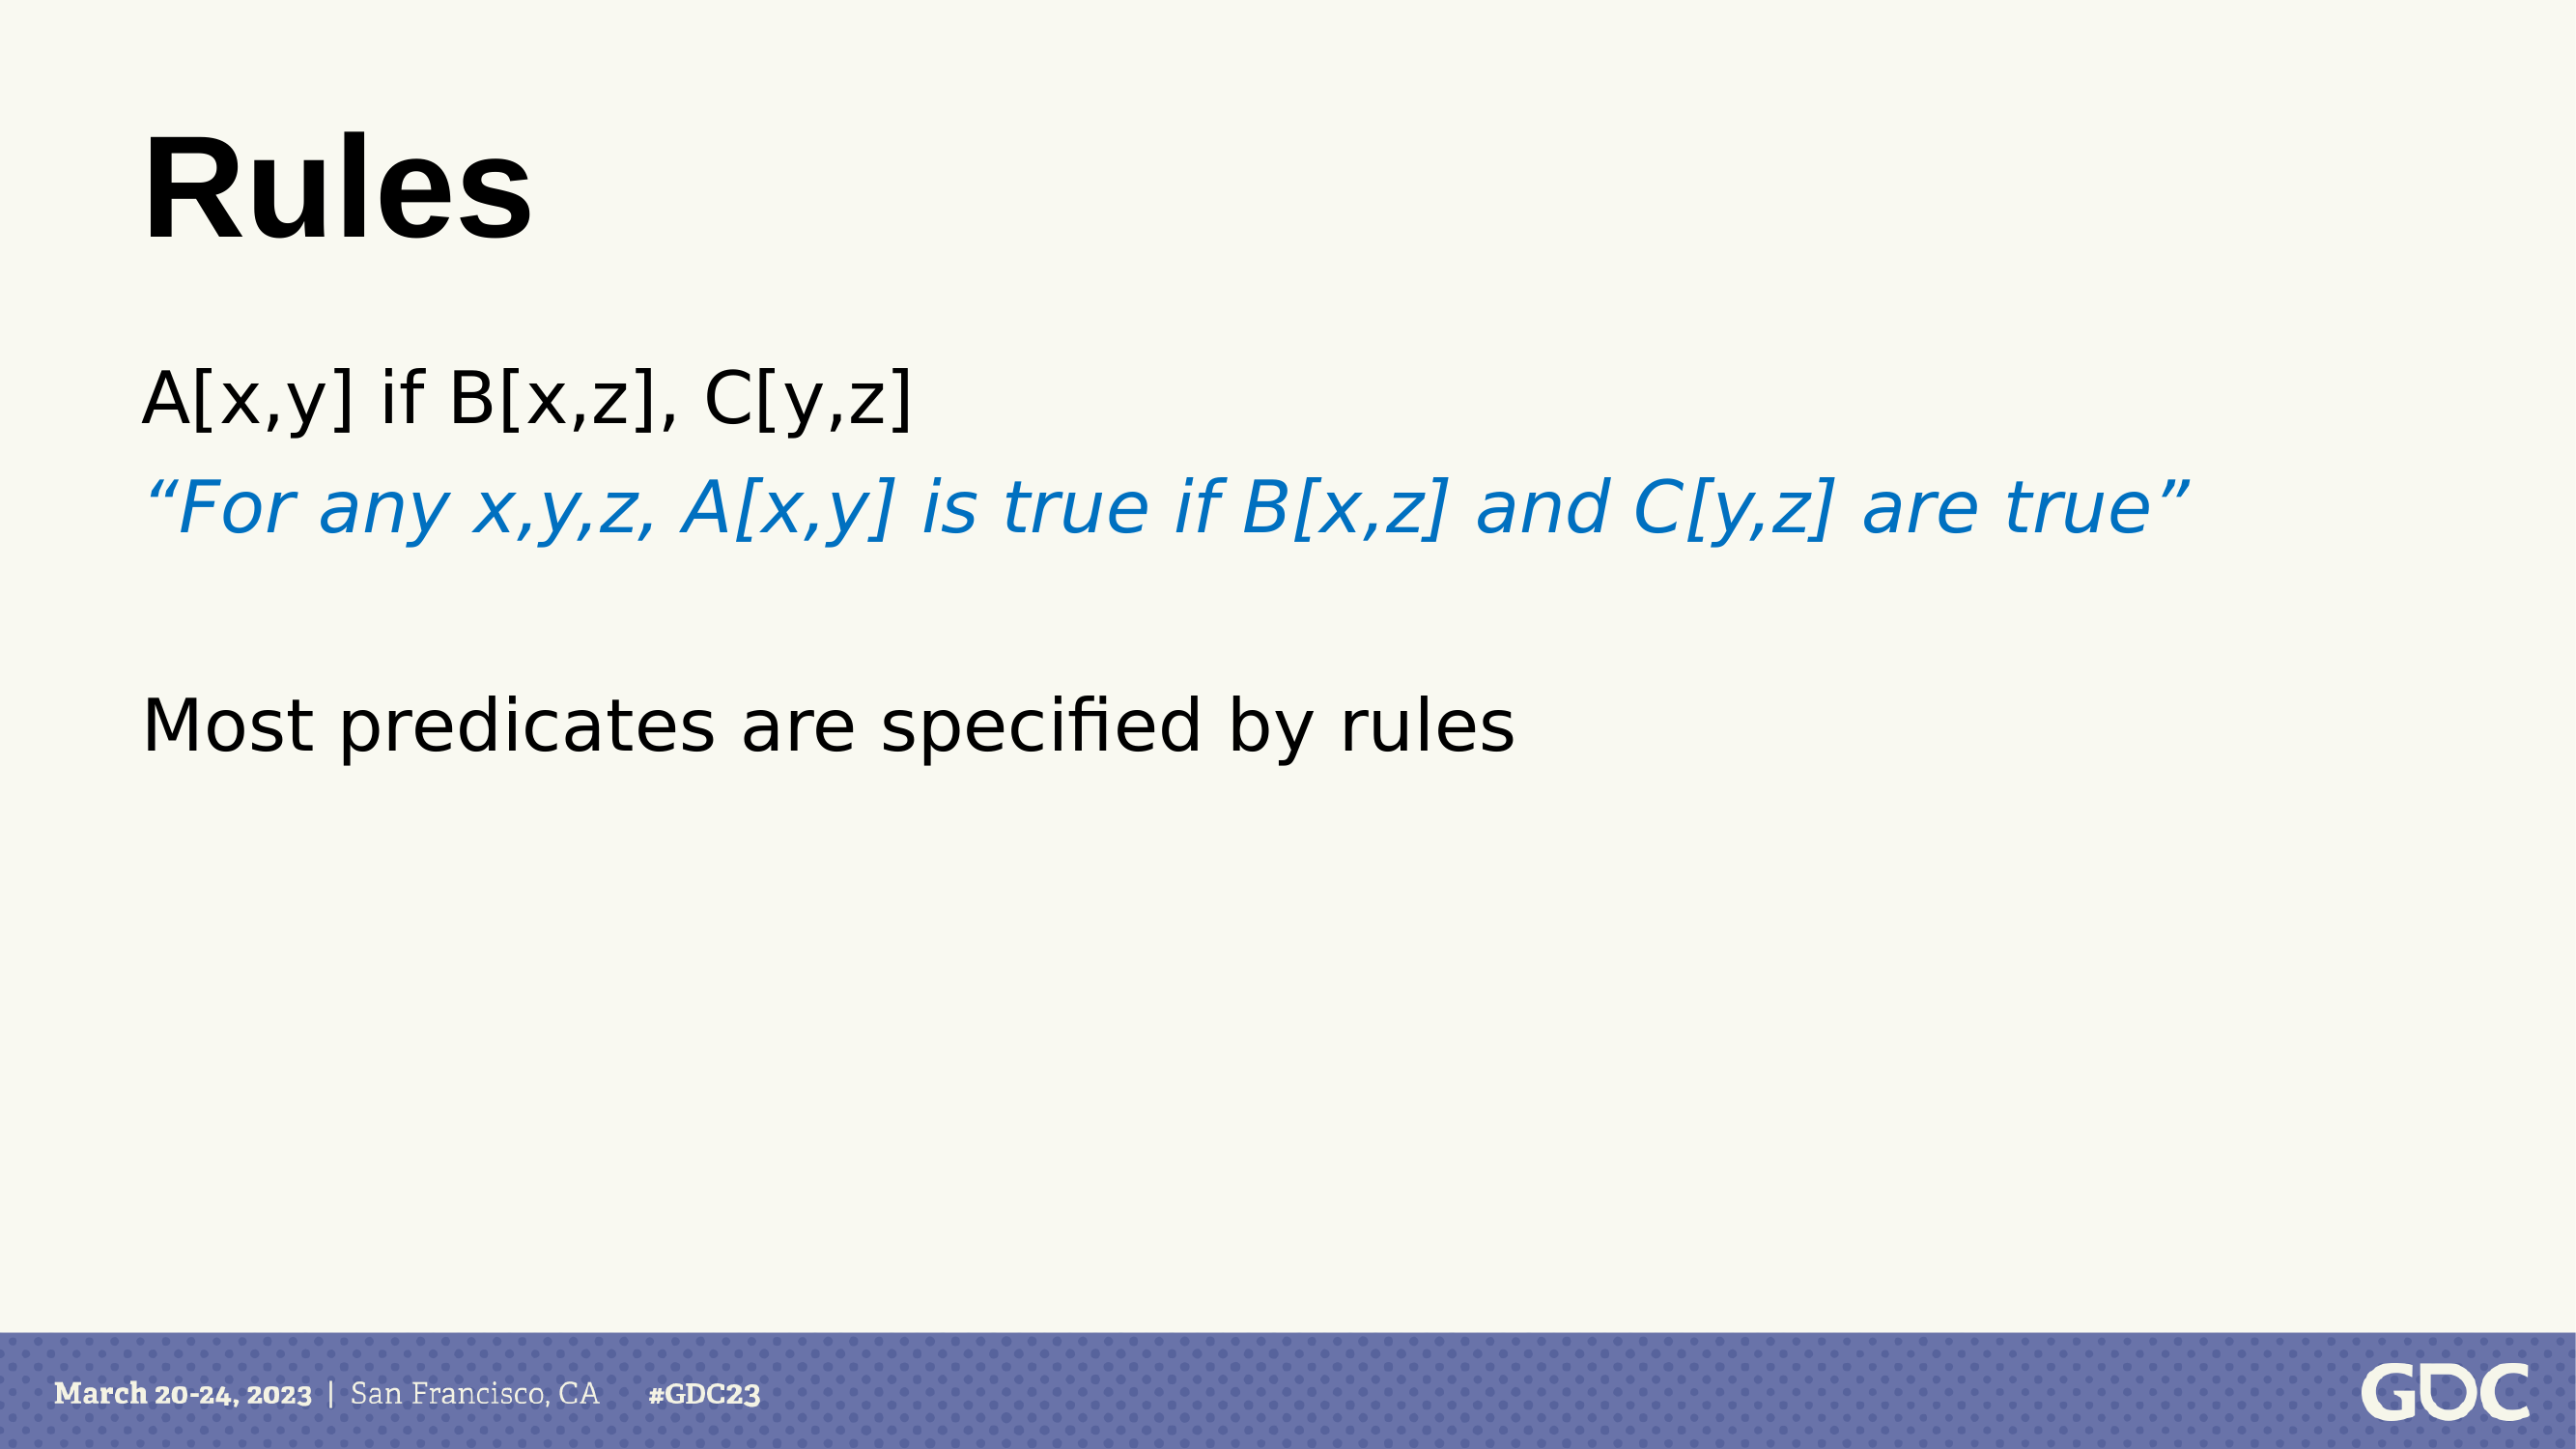

# Rules
A[x,y] if B[x,z], C[y,z]
“For any x,y,z, A[x,y] is true if B[x,z] and C[y,z] are true”

Most predicates are specified by rules